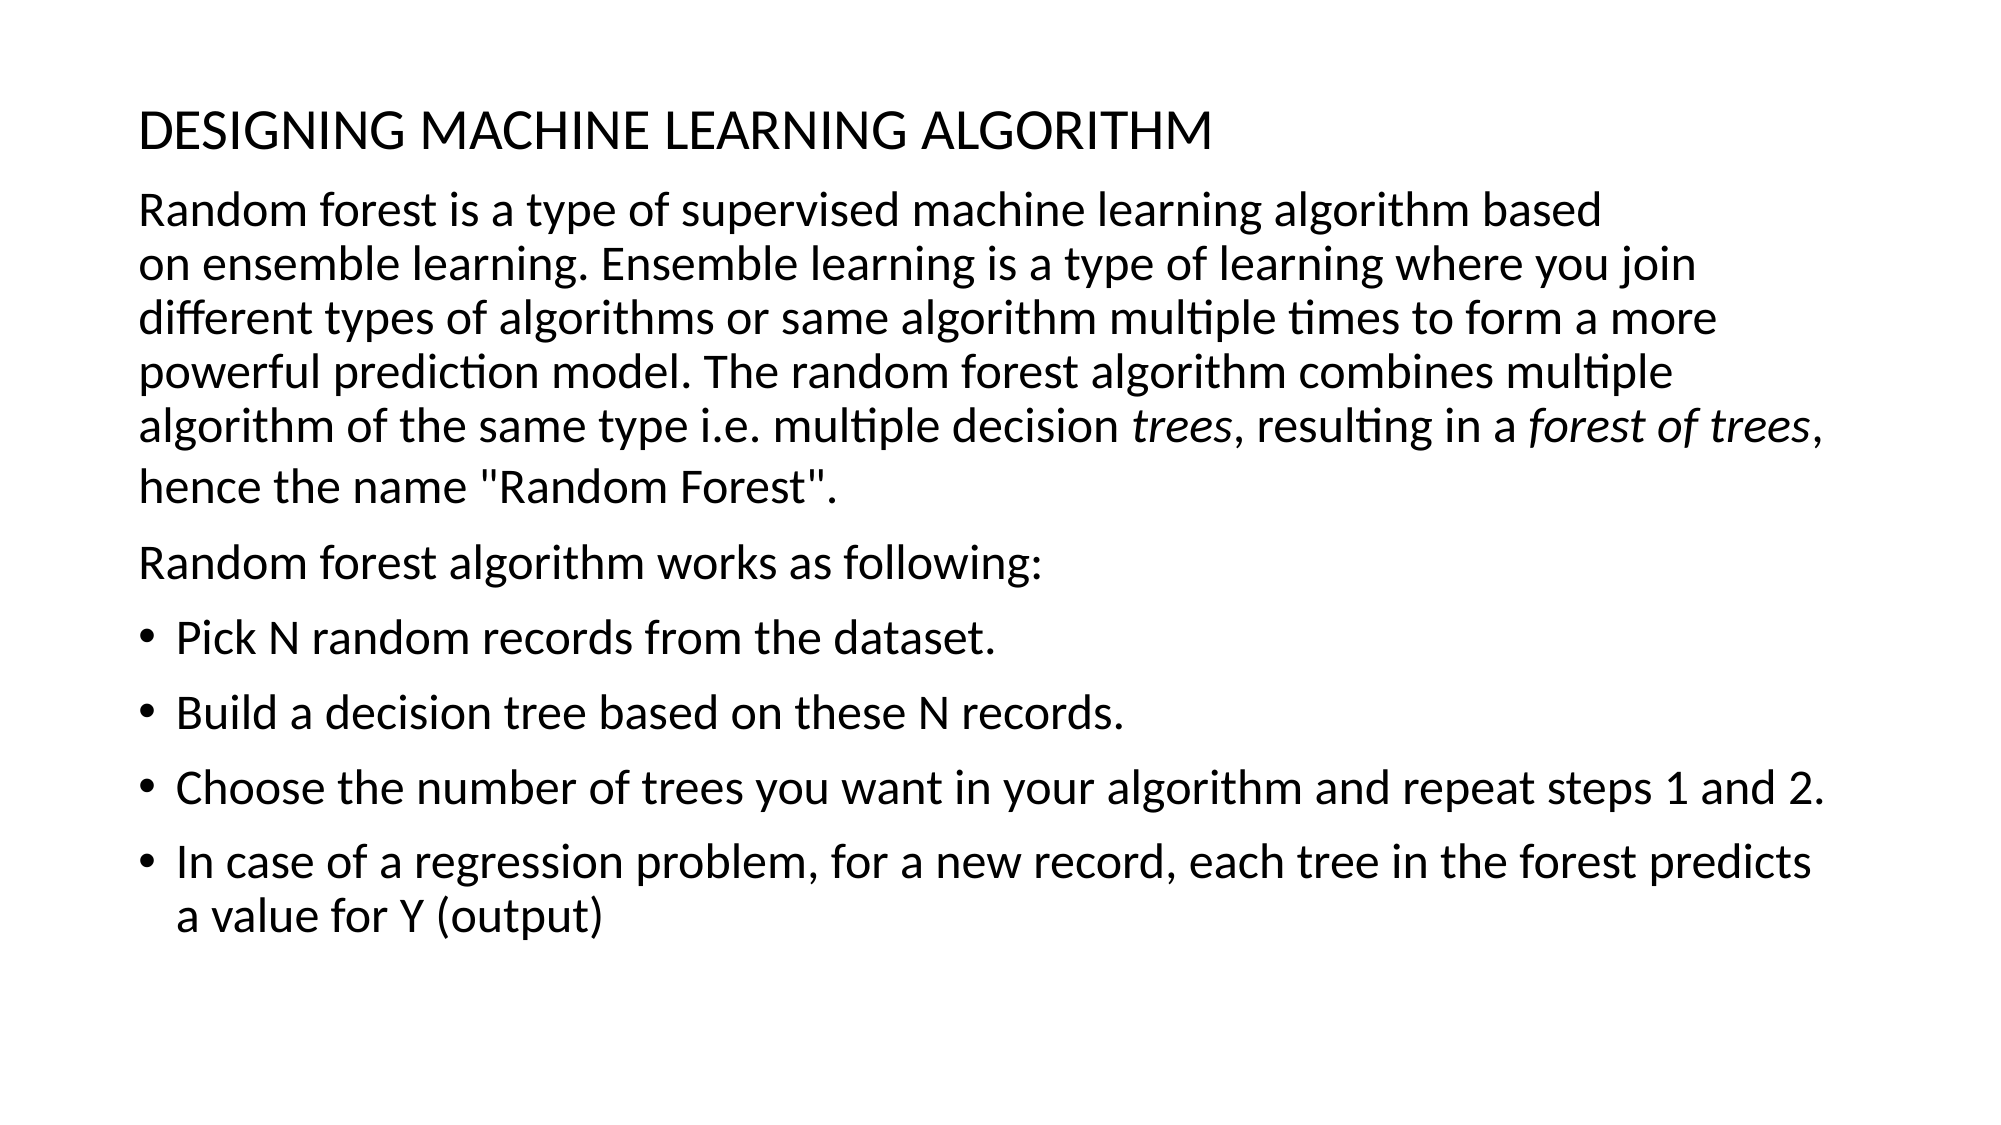

DESIGNING MACHINE LEARNING ALGORITHM
Random forest is a type of supervised machine learning algorithm based on ensemble learning. Ensemble learning is a type of learning where you join different types of algorithms or same algorithm multiple times to form a more powerful prediction model. The random forest algorithm combines multiple algorithm of the same type i.e. multiple decision trees, resulting in a forest of trees, hence the name "Random Forest".
Random forest algorithm works as following:
Pick N random records from the dataset.
Build a decision tree based on these N records.
Choose the number of trees you want in your algorithm and repeat steps 1 and 2.
In case of a regression problem, for a new record, each tree in the forest predicts a value for Y (output)